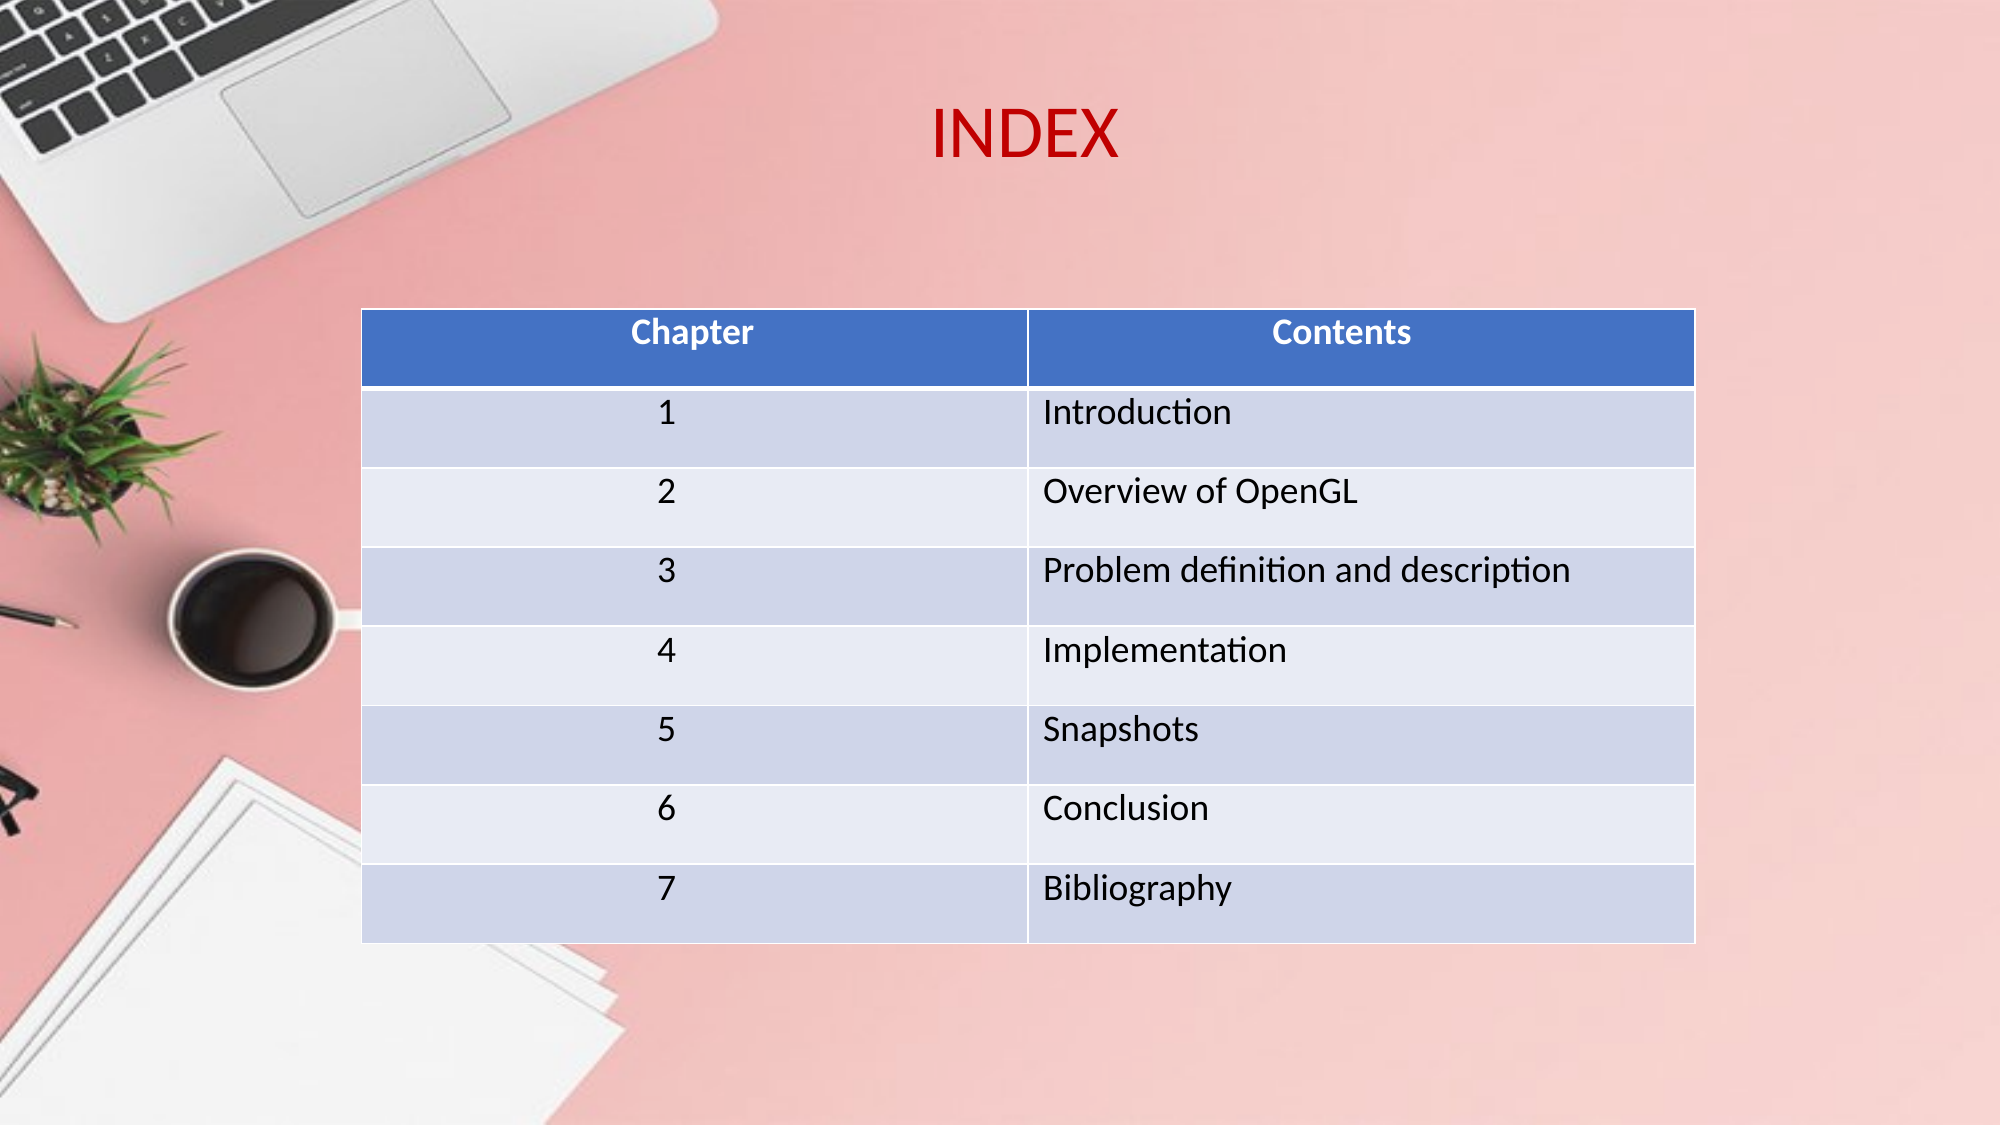

INDEX
| Chapter | Contents |
| --- | --- |
| 1 | Introduction |
| 2 | Overview of OpenGL |
| 3 | Problem definition and description |
| 4 | Implementation |
| 5 | Snapshots |
| 6 | Conclusion |
| 7 | Bibliography |